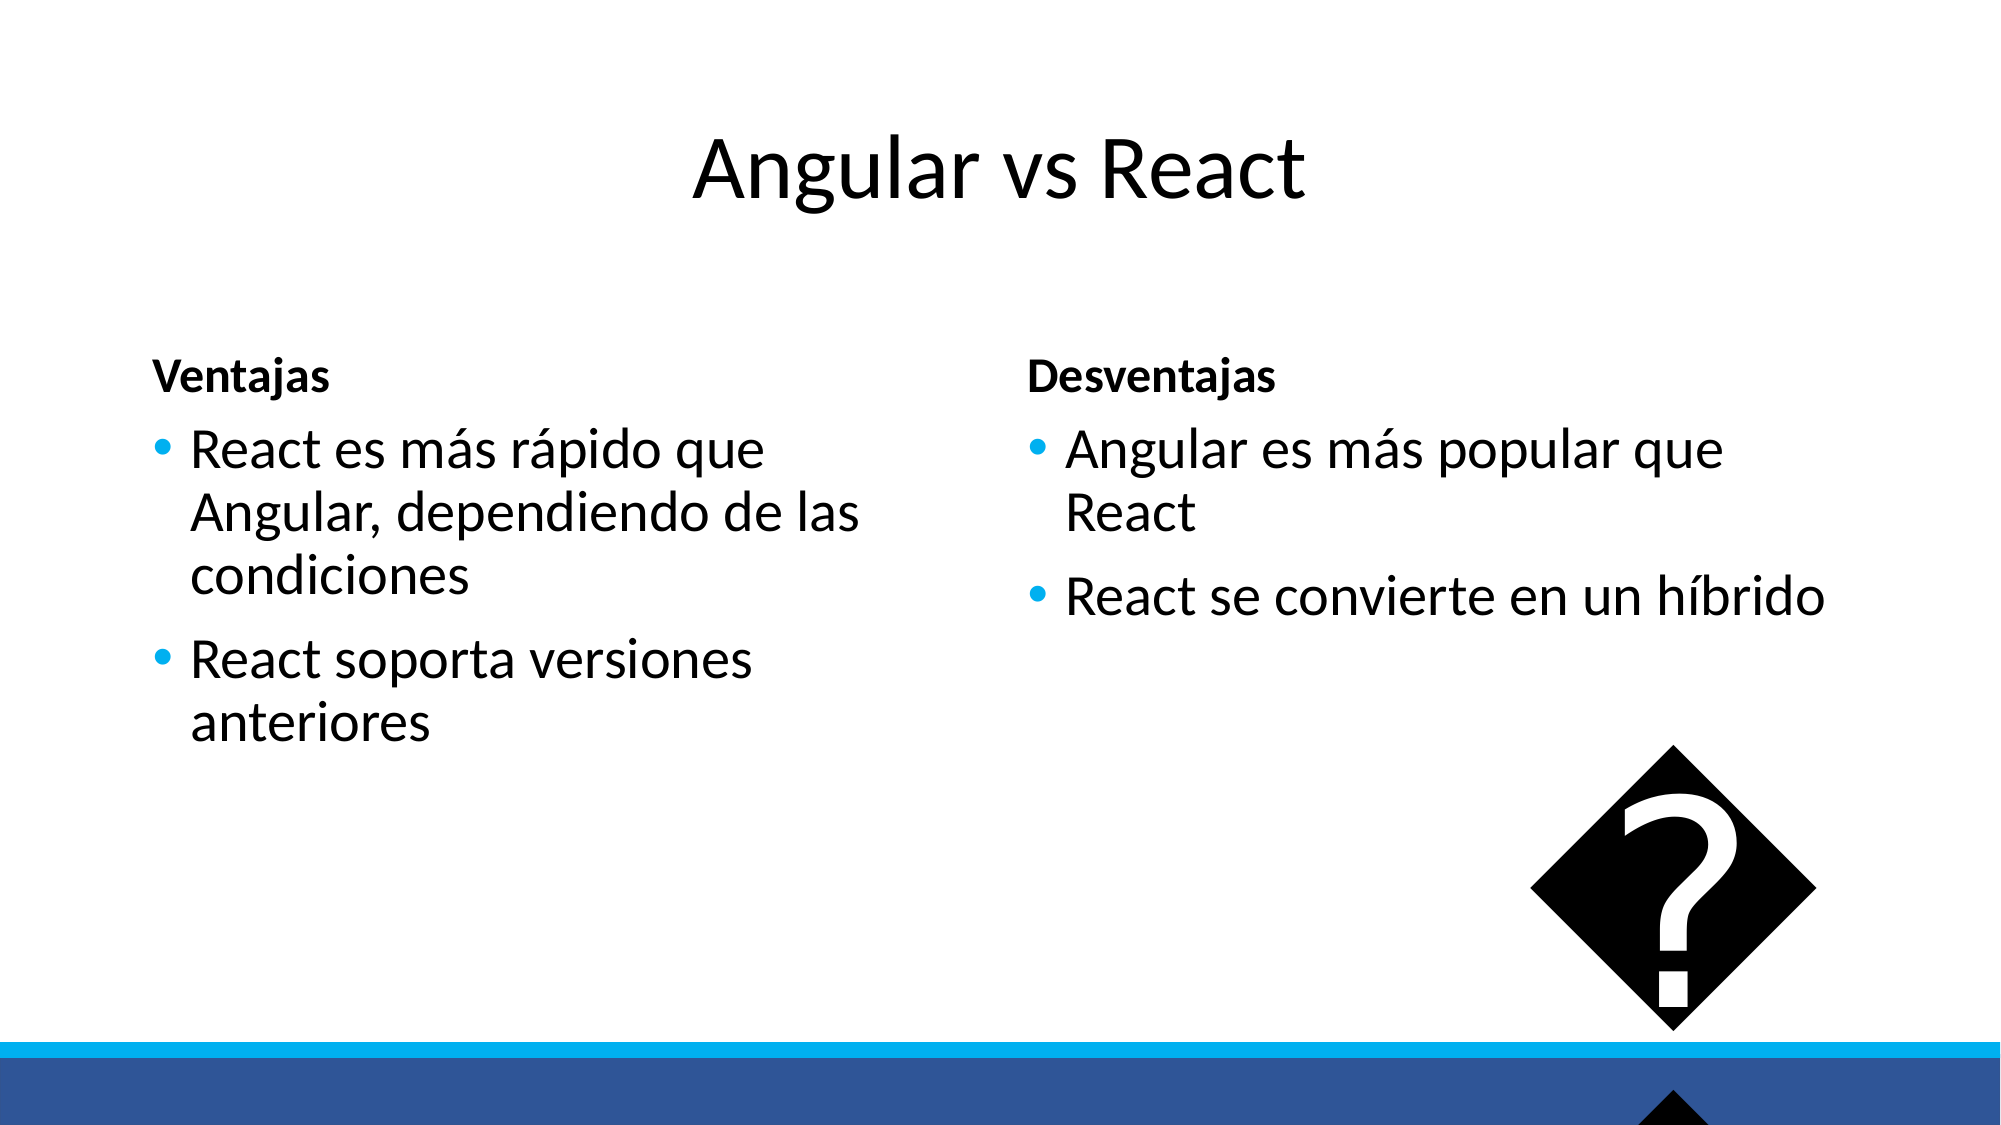

# Angular vs React
Ventajas
Desventajas
React es más rápido que Angular, dependiendo de las condiciones
React soporta versiones anteriores
Angular es más popular que React
React se convierte en un híbrido
😉